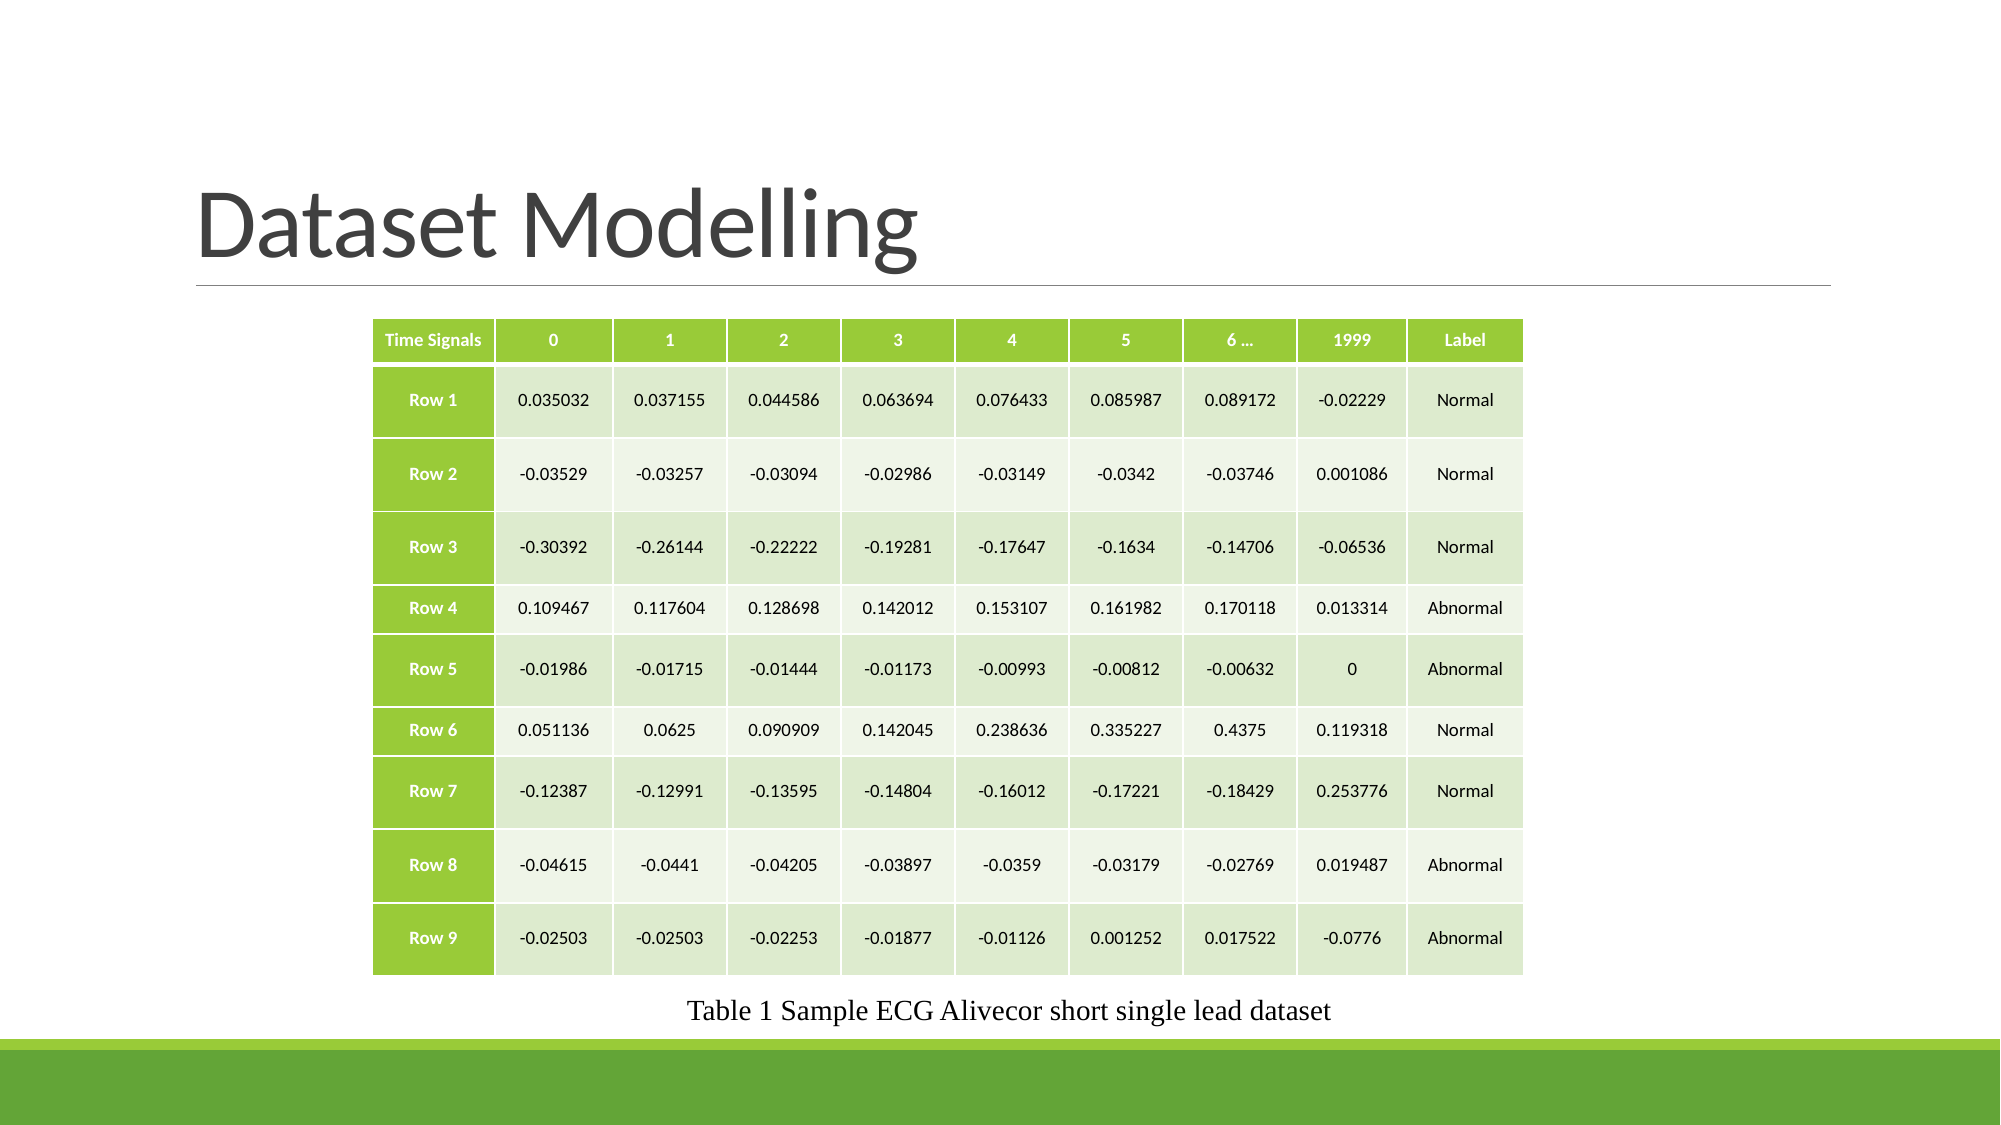

# Dataset Modelling
| Time Signals | 0 | 1 | 2 | 3 | 4 | 5 | 6 … | 1999 | Label |
| --- | --- | --- | --- | --- | --- | --- | --- | --- | --- |
| Row 1 | 0.035032 | 0.037155 | 0.044586 | 0.063694 | 0.076433 | 0.085987 | 0.089172 | -0.02229 | Normal |
| Row 2 | -0.03529 | -0.03257 | -0.03094 | -0.02986 | -0.03149 | -0.0342 | -0.03746 | 0.001086 | Normal |
| Row 3 | -0.30392 | -0.26144 | -0.22222 | -0.19281 | -0.17647 | -0.1634 | -0.14706 | -0.06536 | Normal |
| Row 4 | 0.109467 | 0.117604 | 0.128698 | 0.142012 | 0.153107 | 0.161982 | 0.170118 | 0.013314 | Abnormal |
| Row 5 | -0.01986 | -0.01715 | -0.01444 | -0.01173 | -0.00993 | -0.00812 | -0.00632 | 0 | Abnormal |
| Row 6 | 0.051136 | 0.0625 | 0.090909 | 0.142045 | 0.238636 | 0.335227 | 0.4375 | 0.119318 | Normal |
| Row 7 | -0.12387 | -0.12991 | -0.13595 | -0.14804 | -0.16012 | -0.17221 | -0.18429 | 0.253776 | Normal |
| Row 8 | -0.04615 | -0.0441 | -0.04205 | -0.03897 | -0.0359 | -0.03179 | -0.02769 | 0.019487 | Abnormal |
| Row 9 | -0.02503 | -0.02503 | -0.02253 | -0.01877 | -0.01126 | 0.001252 | 0.017522 | -0.0776 | Abnormal |
Table 1 Sample ECG Alivecor short single lead dataset